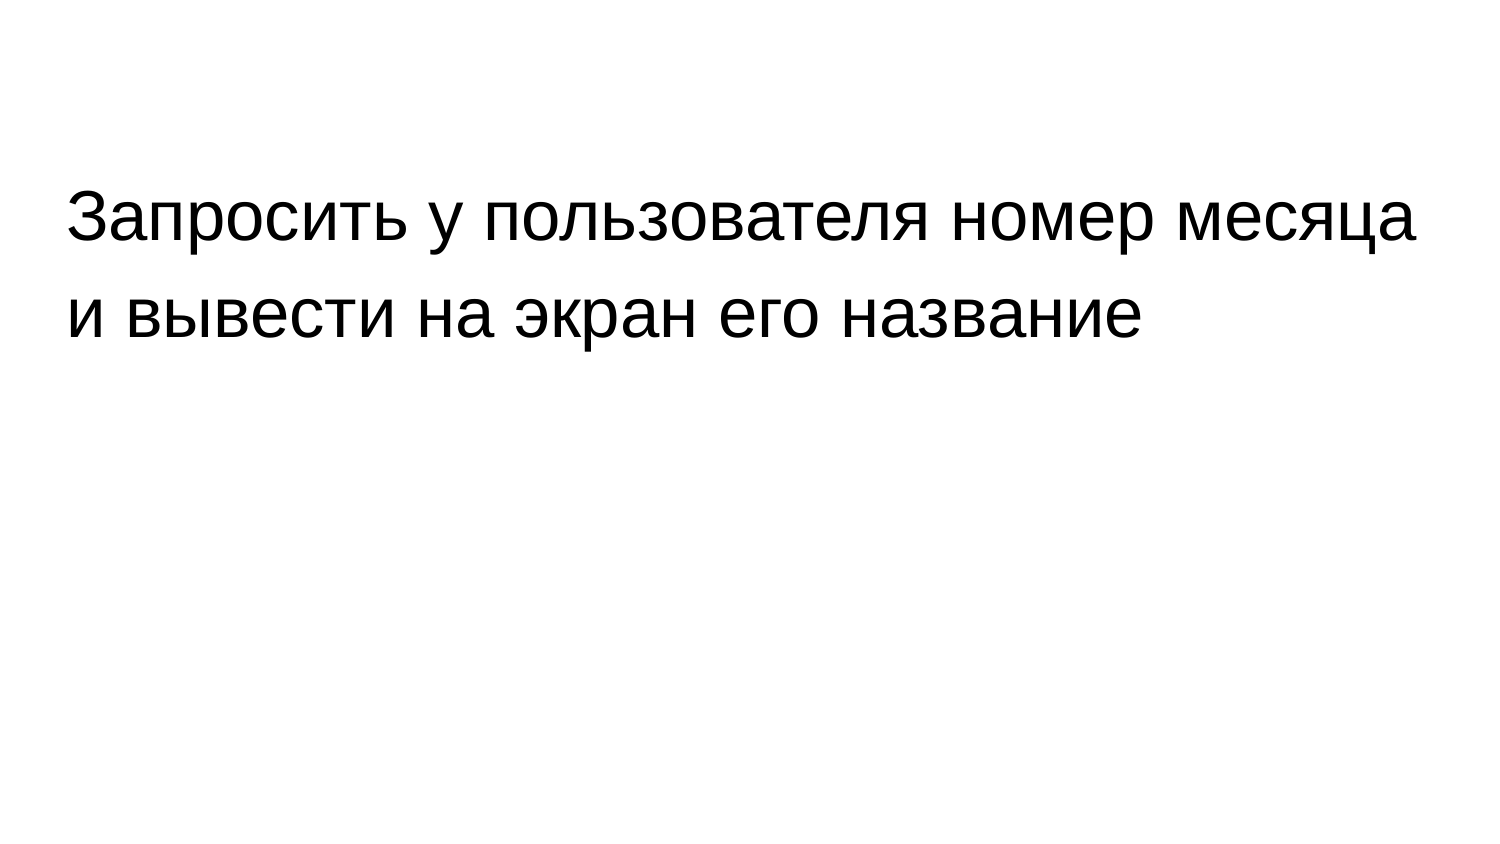

Запросить у пользователя номер месяца и вывести на экран его название